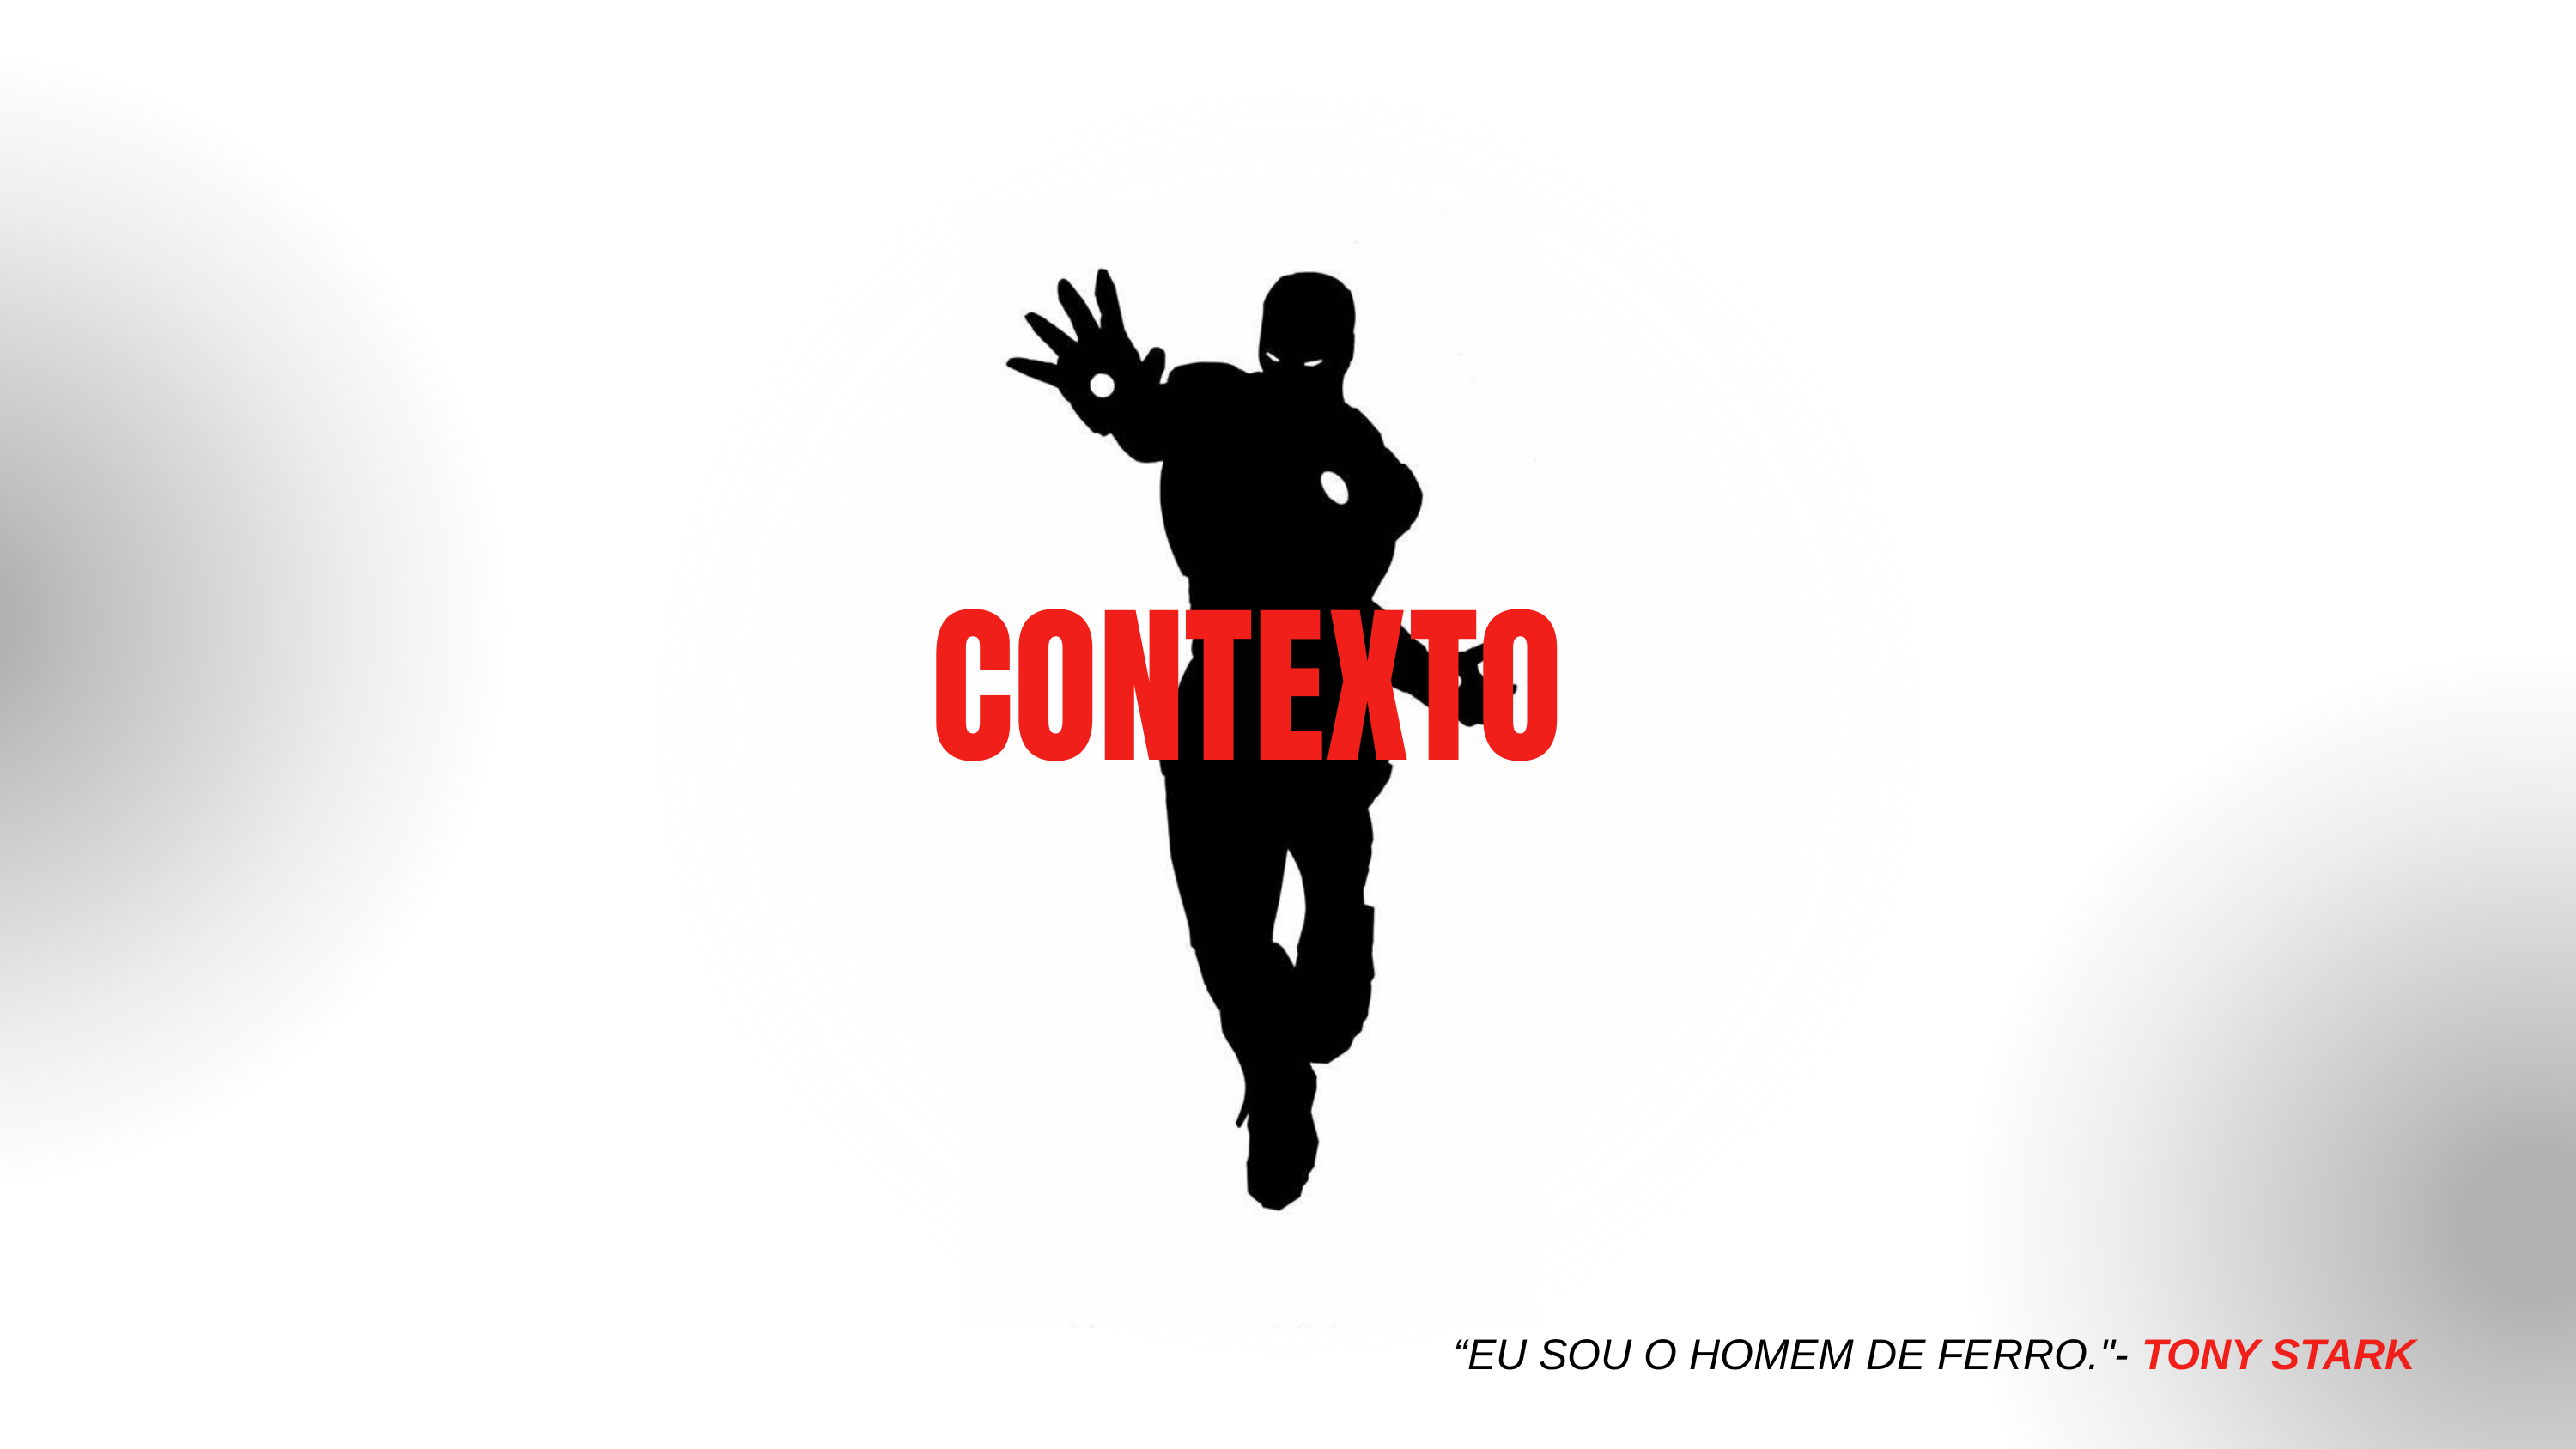

CONTEXTO

“EU SOU O HOMEM DE FERRO."- TONY STARK